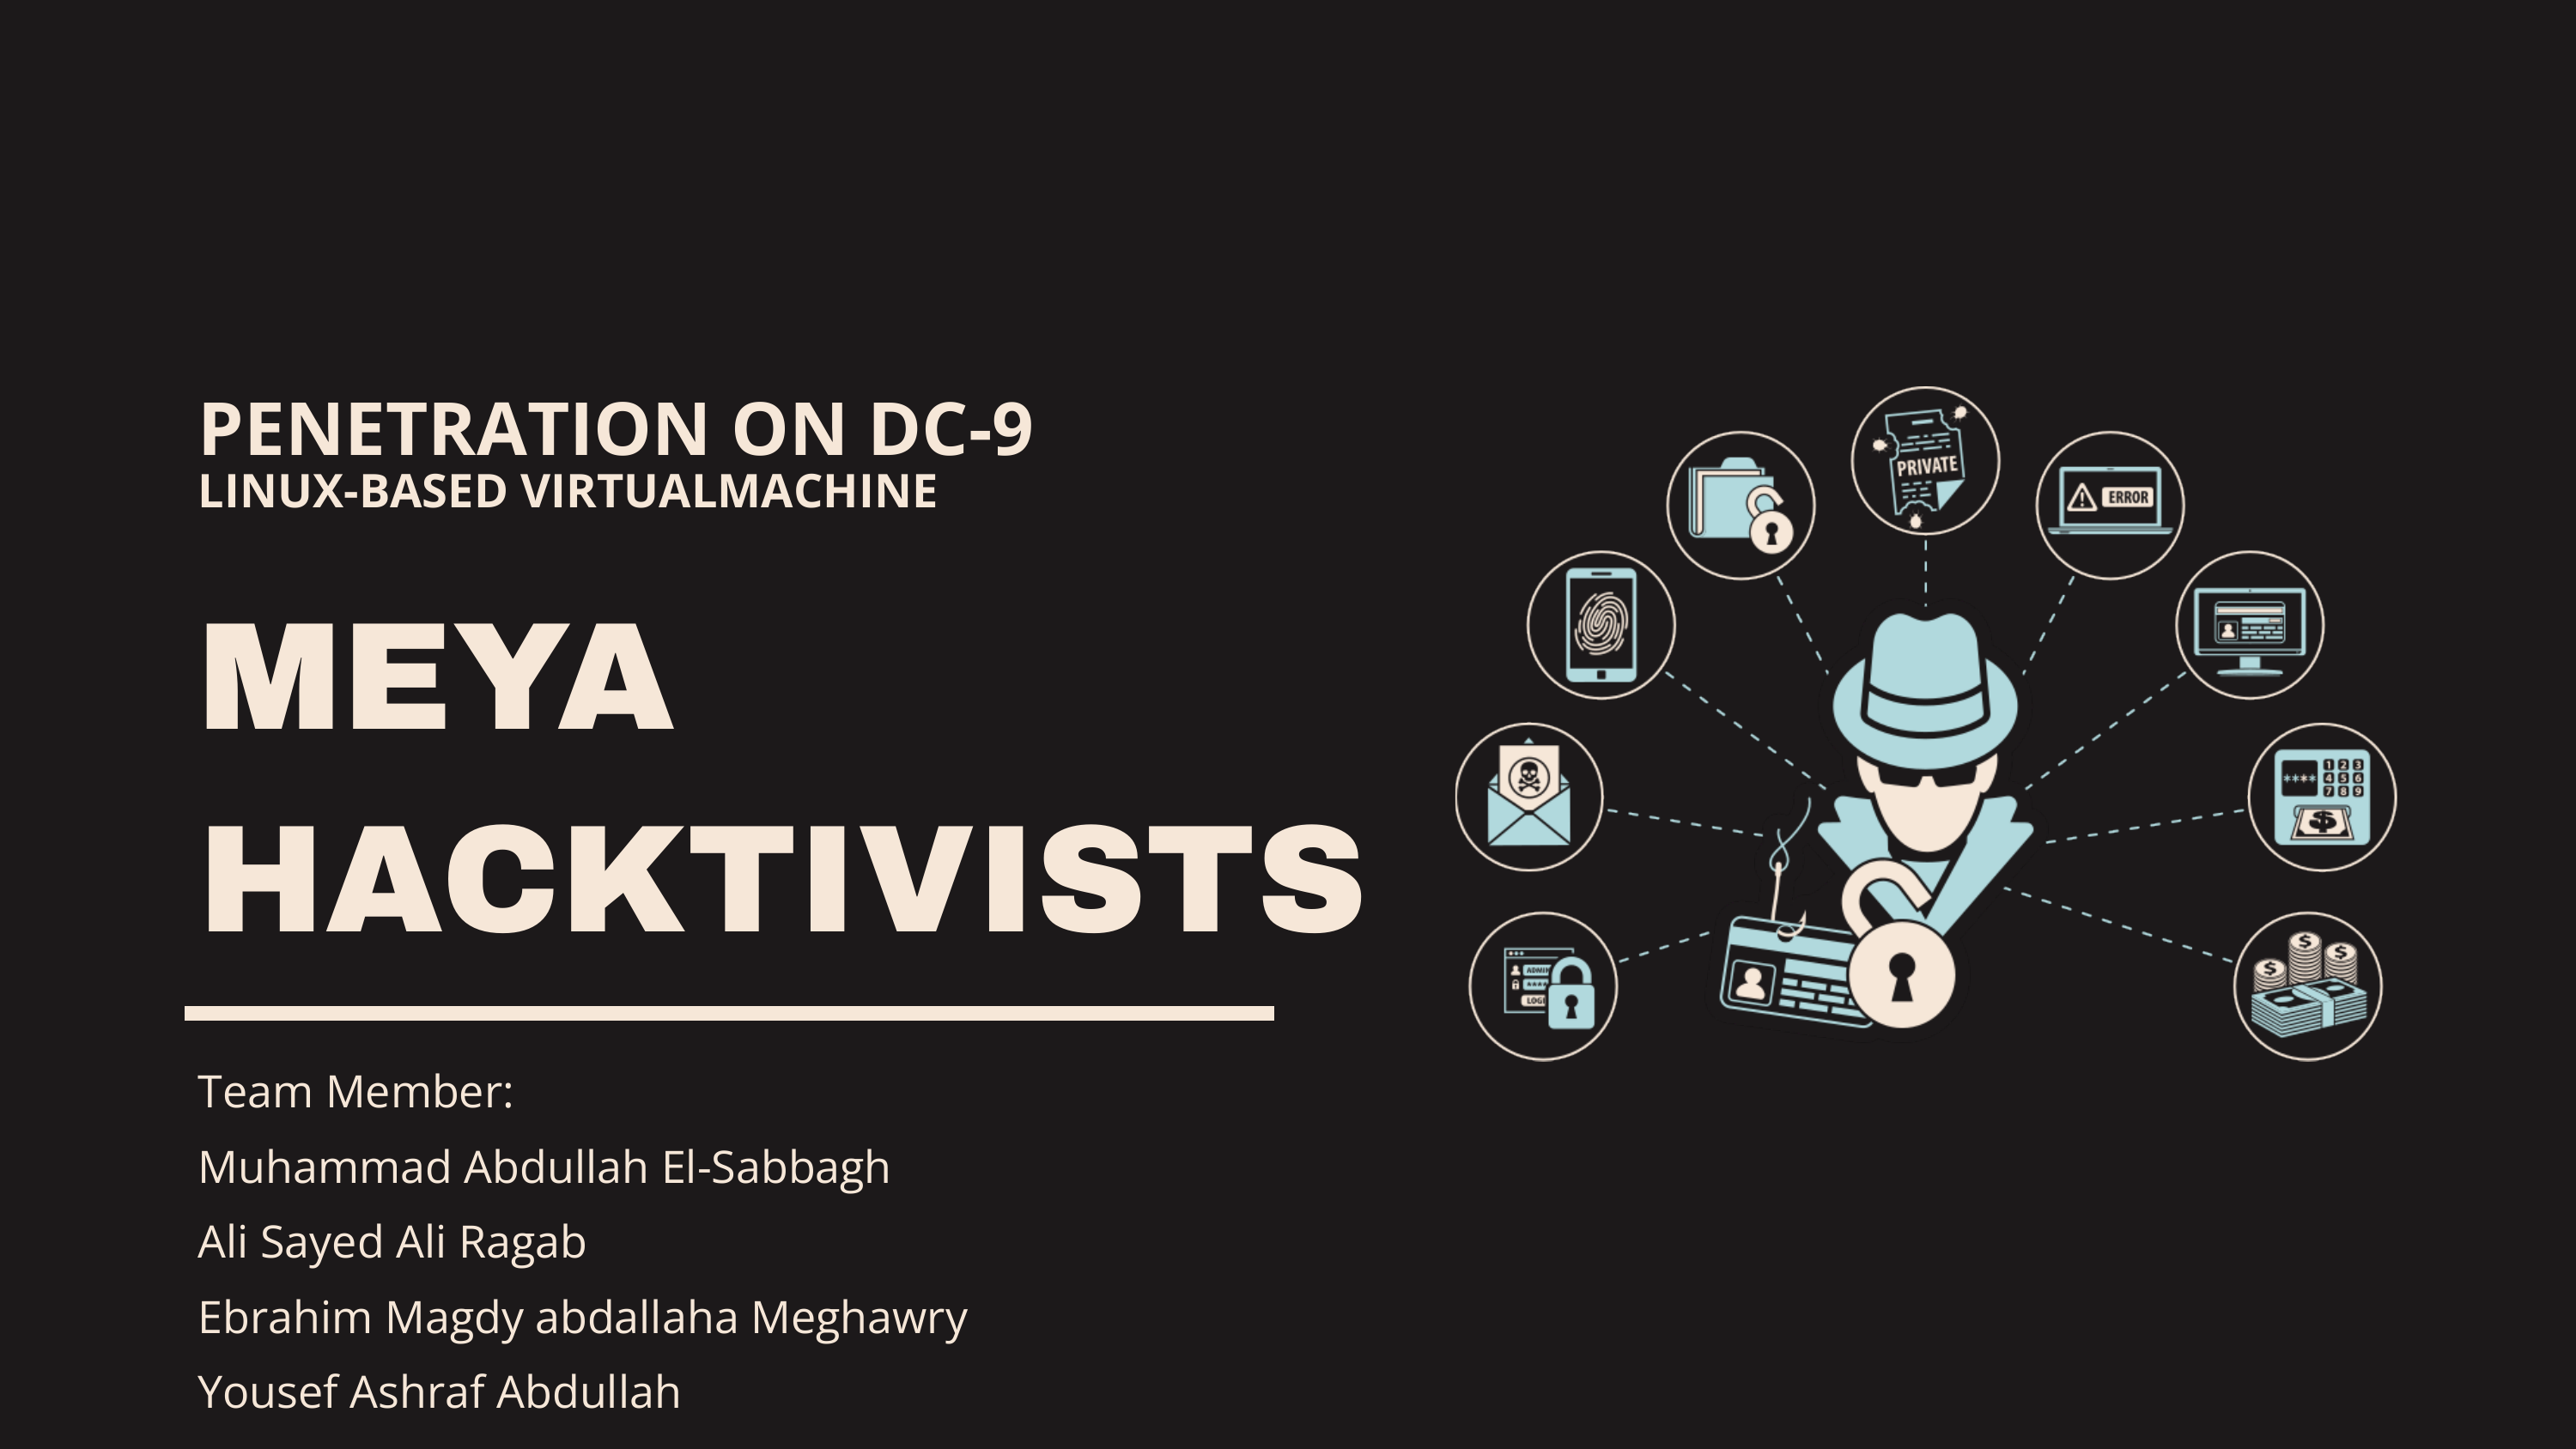

PENETRATION ON DC-9

LINUX-BASED VIRTUALMACHINE
MEYA HACKTIVISTS
Team Member:
Muhammad Abdullah El-Sabbagh
Ali Sayed Ali Ragab
Ebrahim Magdy abdallaha Meghawry
Yousef Ashraf Abdullah